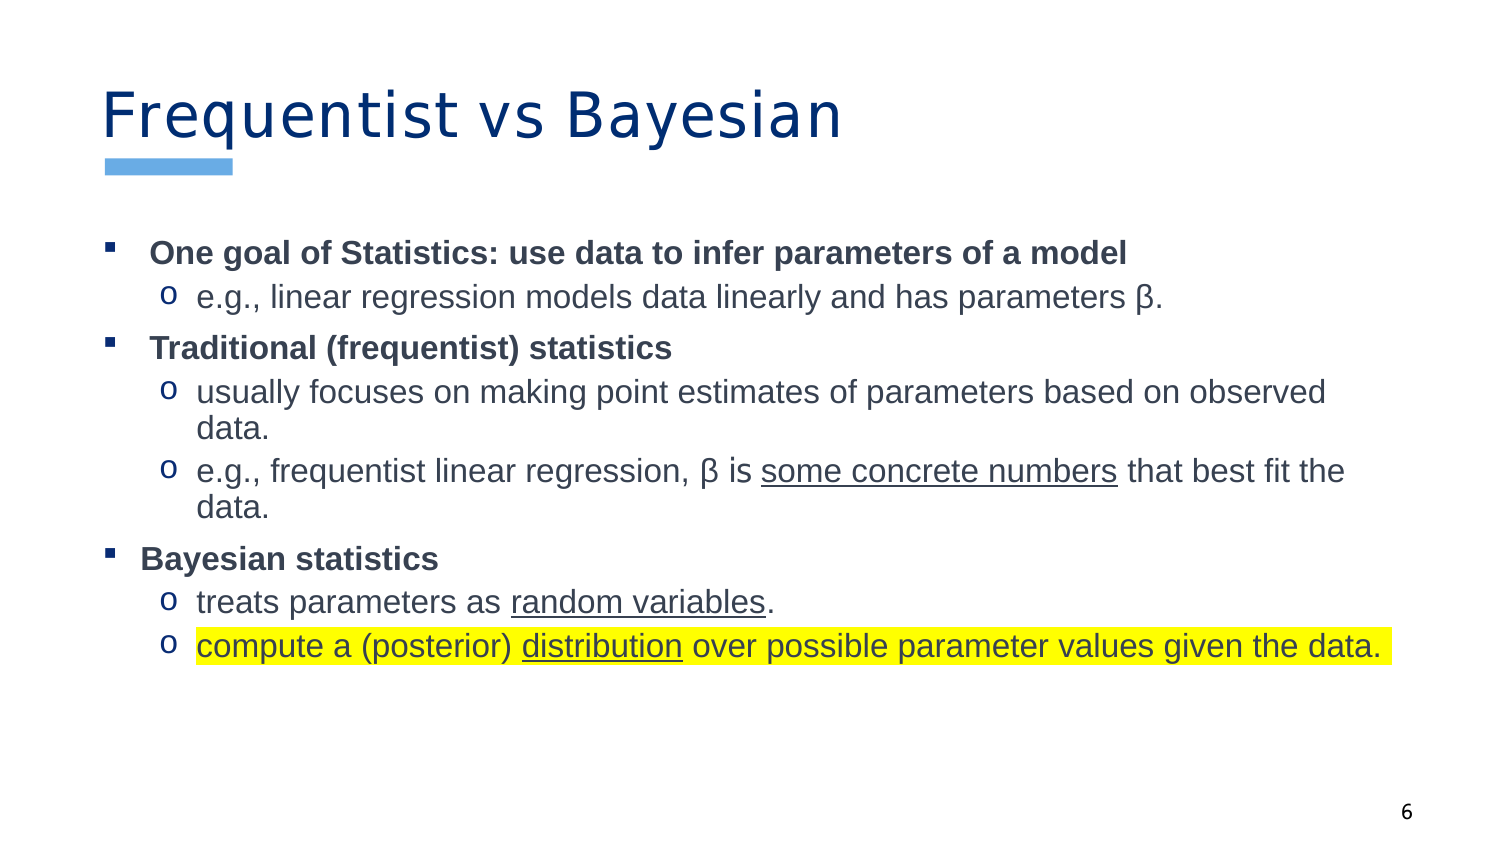

# Frequentist vs Bayesian
One goal of Statistics: use data to infer parameters of a model
e.g., linear regression models data linearly and has parameters β.
Traditional (frequentist) statistics
usually focuses on making point estimates of parameters based on observed data.
e.g., frequentist linear regression, β is some concrete numbers that best fit the data.
Bayesian statistics
treats parameters as random variables.
compute a (posterior) distribution over possible parameter values given the data.